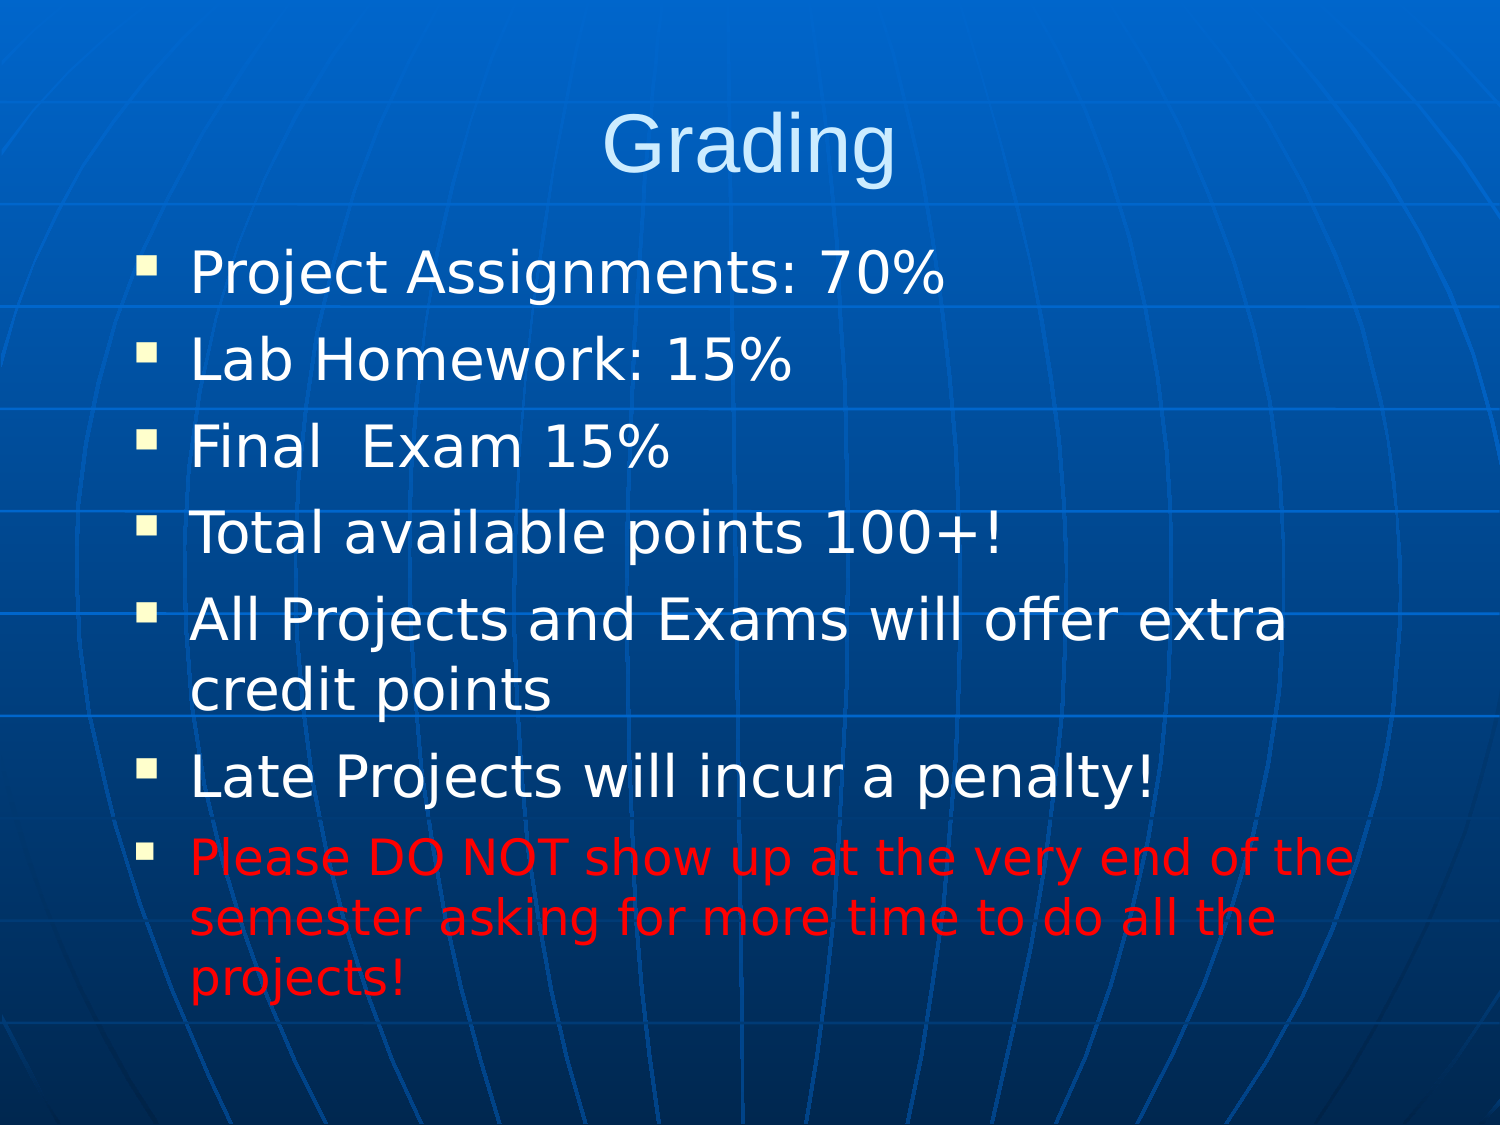

Grading
Project Assignments: 70%
Lab Homework: 15%
Final  Exam 15%
Total available points 100+!
All Projects and Exams will offer extra credit points
Late Projects will incur a penalty!
Please DO NOT show up at the very end of the semester asking for more time to do all the projects!